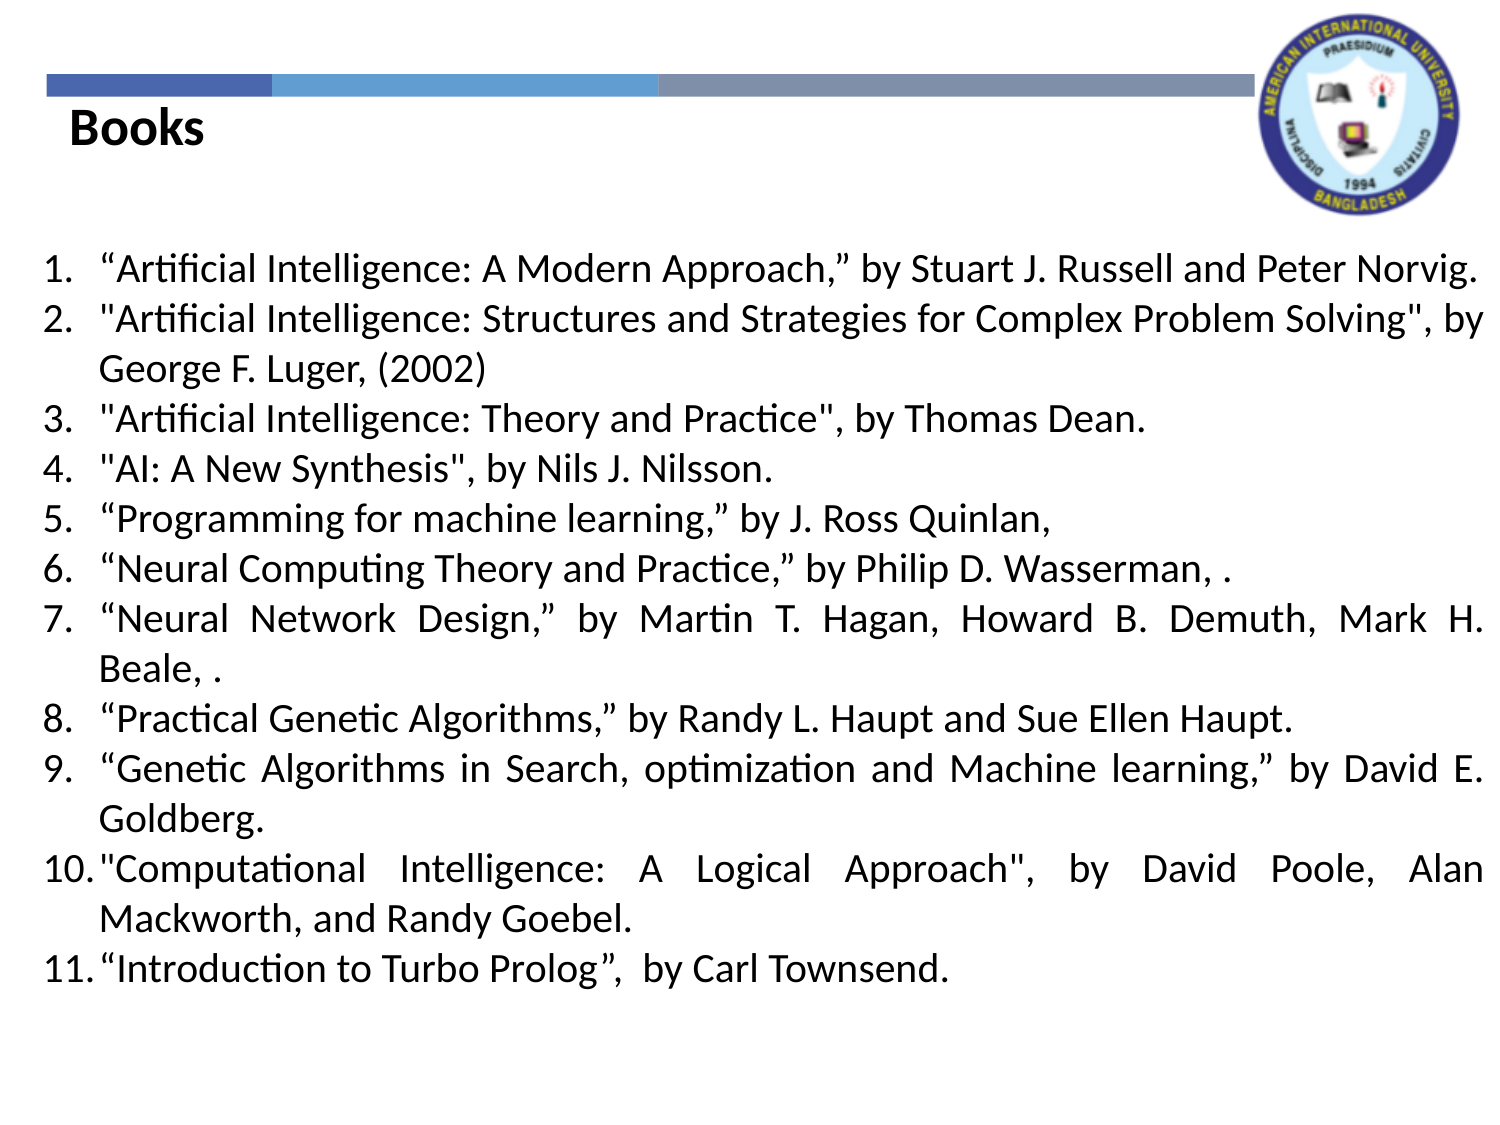

Books
“Artificial Intelligence: A Modern Approach,” by Stuart J. Russell and Peter Norvig.
"Artificial Intelligence: Structures and Strategies for Complex Problem Solving", by George F. Luger, (2002)
"Artificial Intelligence: Theory and Practice", by Thomas Dean.
"AI: A New Synthesis", by Nils J. Nilsson.
“Programming for machine learning,” by J. Ross Quinlan,
“Neural Computing Theory and Practice,” by Philip D. Wasserman, .
“Neural Network Design,” by Martin T. Hagan, Howard B. Demuth, Mark H. Beale, .
“Practical Genetic Algorithms,” by Randy L. Haupt and Sue Ellen Haupt.
“Genetic Algorithms in Search, optimization and Machine learning,” by David E. Goldberg.
"Computational Intelligence: A Logical Approach", by David Poole, Alan Mackworth, and Randy Goebel.
“Introduction to Turbo Prolog”,  by Carl Townsend.